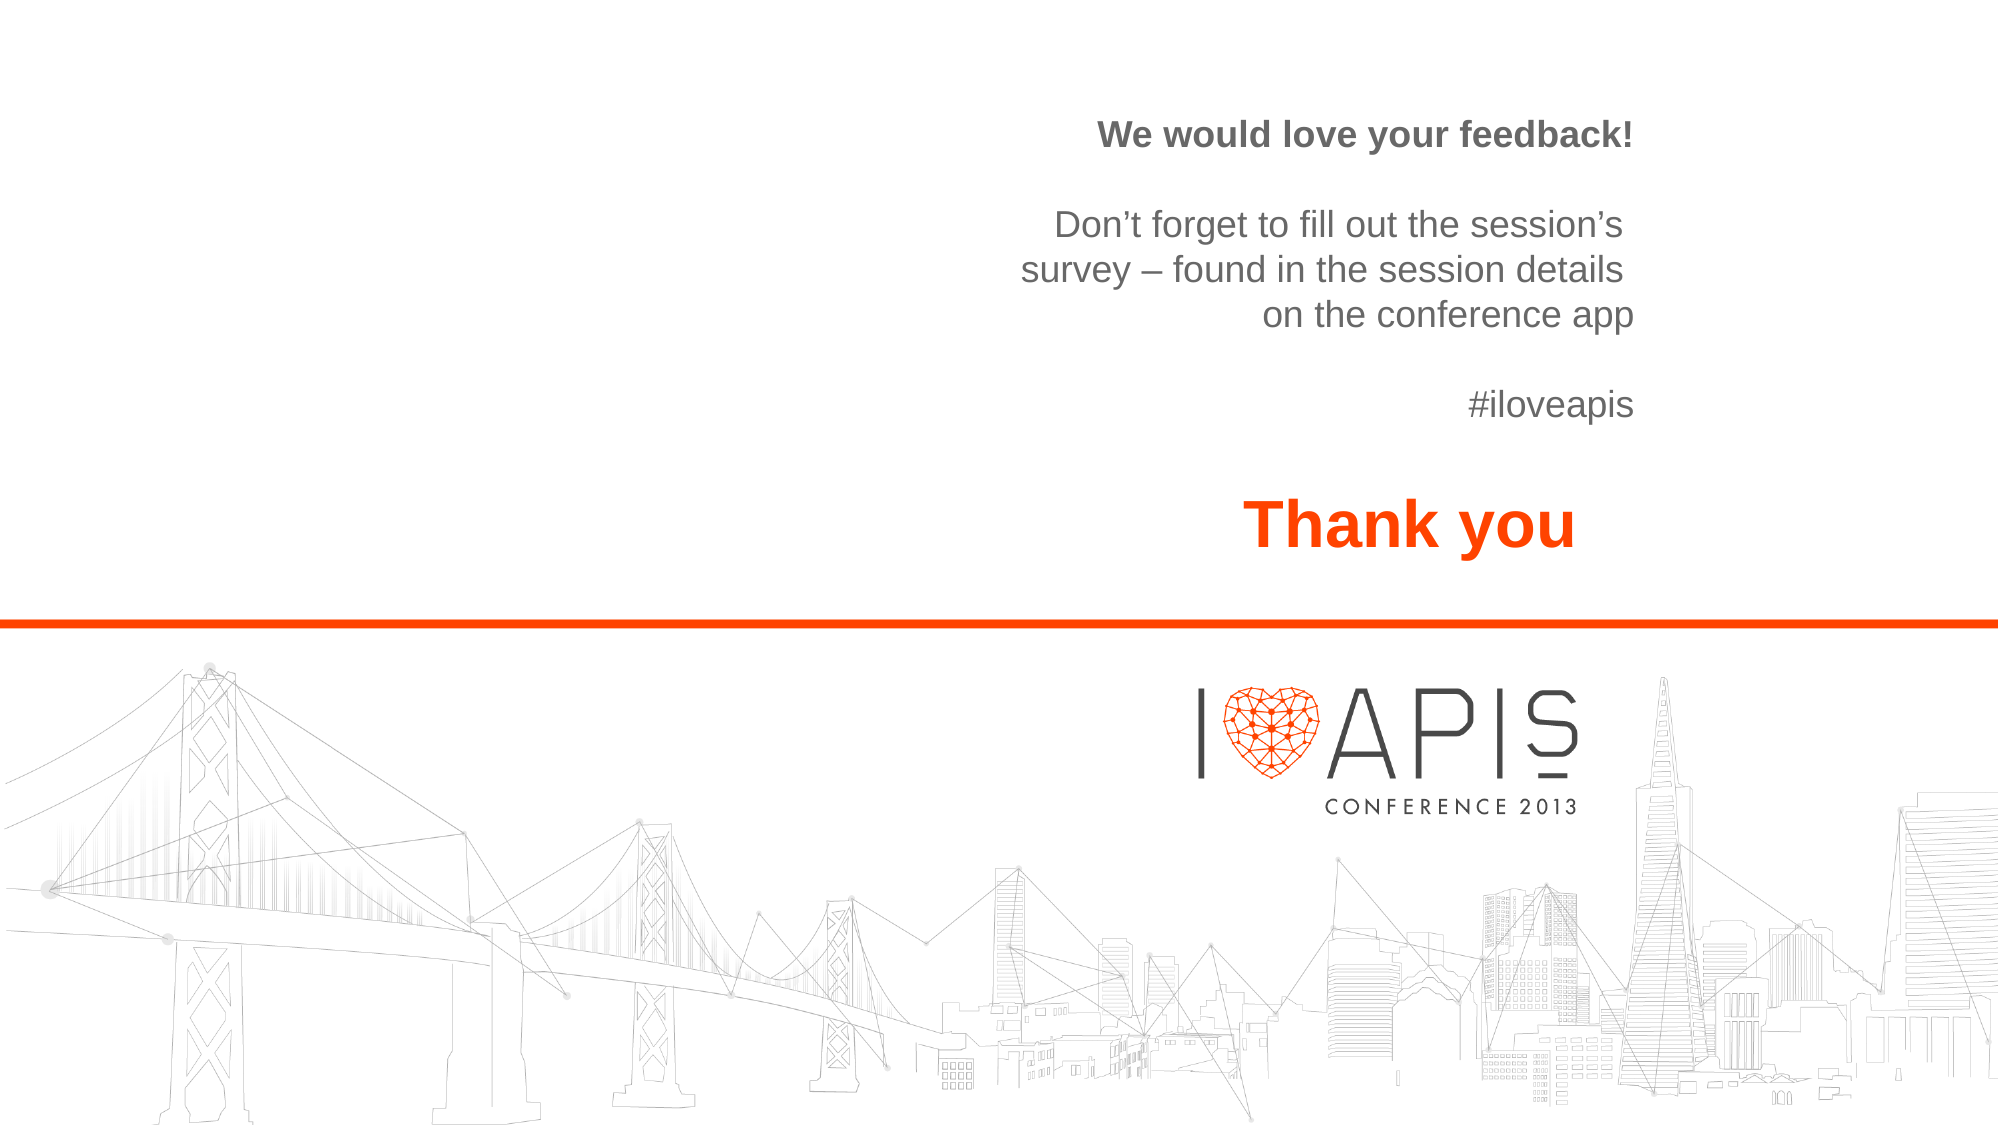

We would love your feedback!

Don’t forget to fill out the session’s
survey – found in the session details
on the conference app

#iloveapis